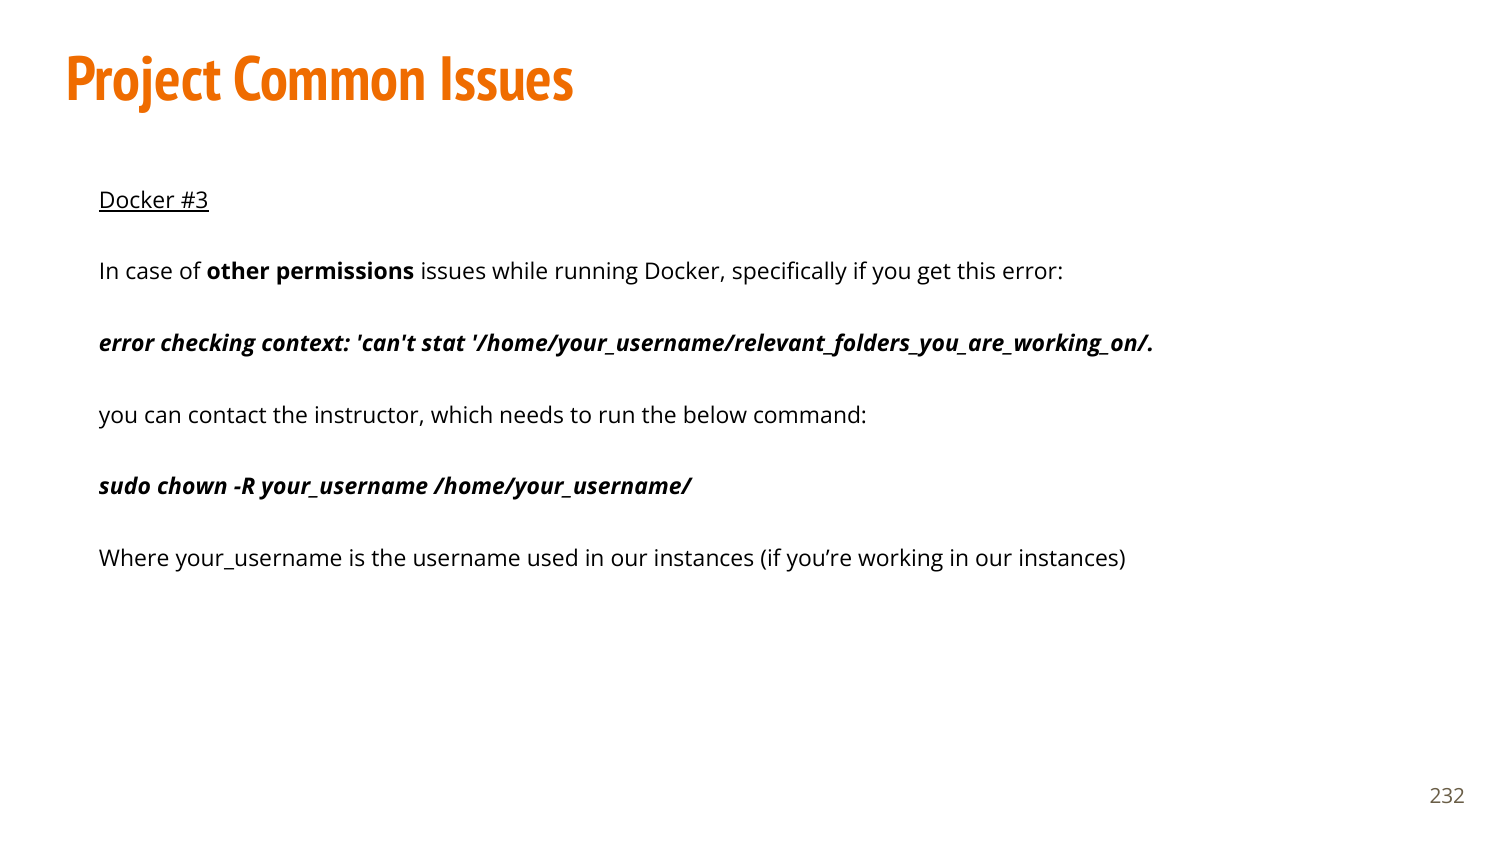

# Project Common Issues
Docker #3
In case of other permissions issues while running Docker, specifically if you get this error:
error checking context: 'can't stat '/home/your_username/relevant_folders_you_are_working_on/.
you can contact the instructor, which needs to run the below command:
sudo chown -R your_username /home/your_username/
Where your_username is the username used in our instances (if you’re working in our instances)
232